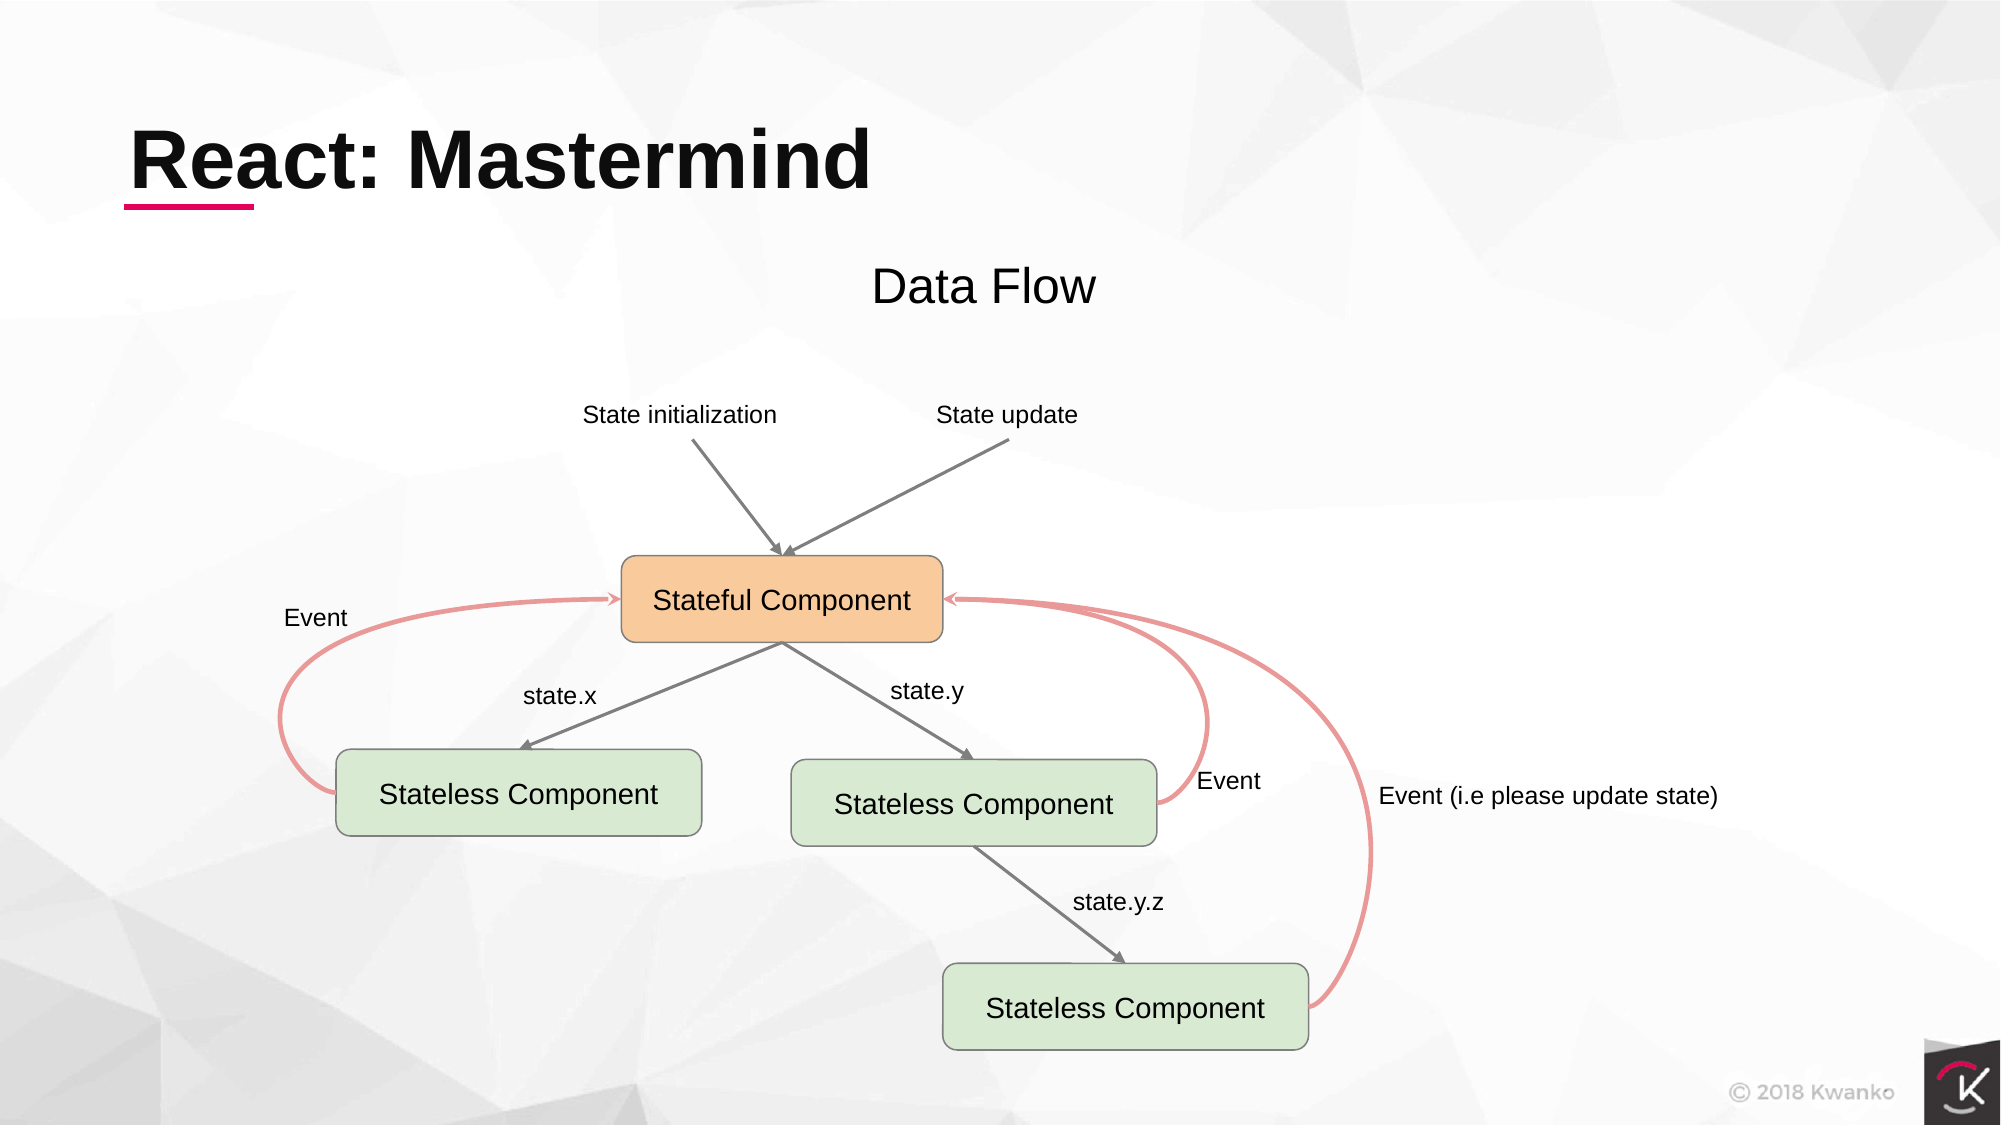

React: Mastermind
Data Flow
State initialization
State update
Stateful Component
Event
Event
Event (i.e please update state)
state.x
Stateless Component
state.y
Stateless Component
state.y.z
Stateless Component